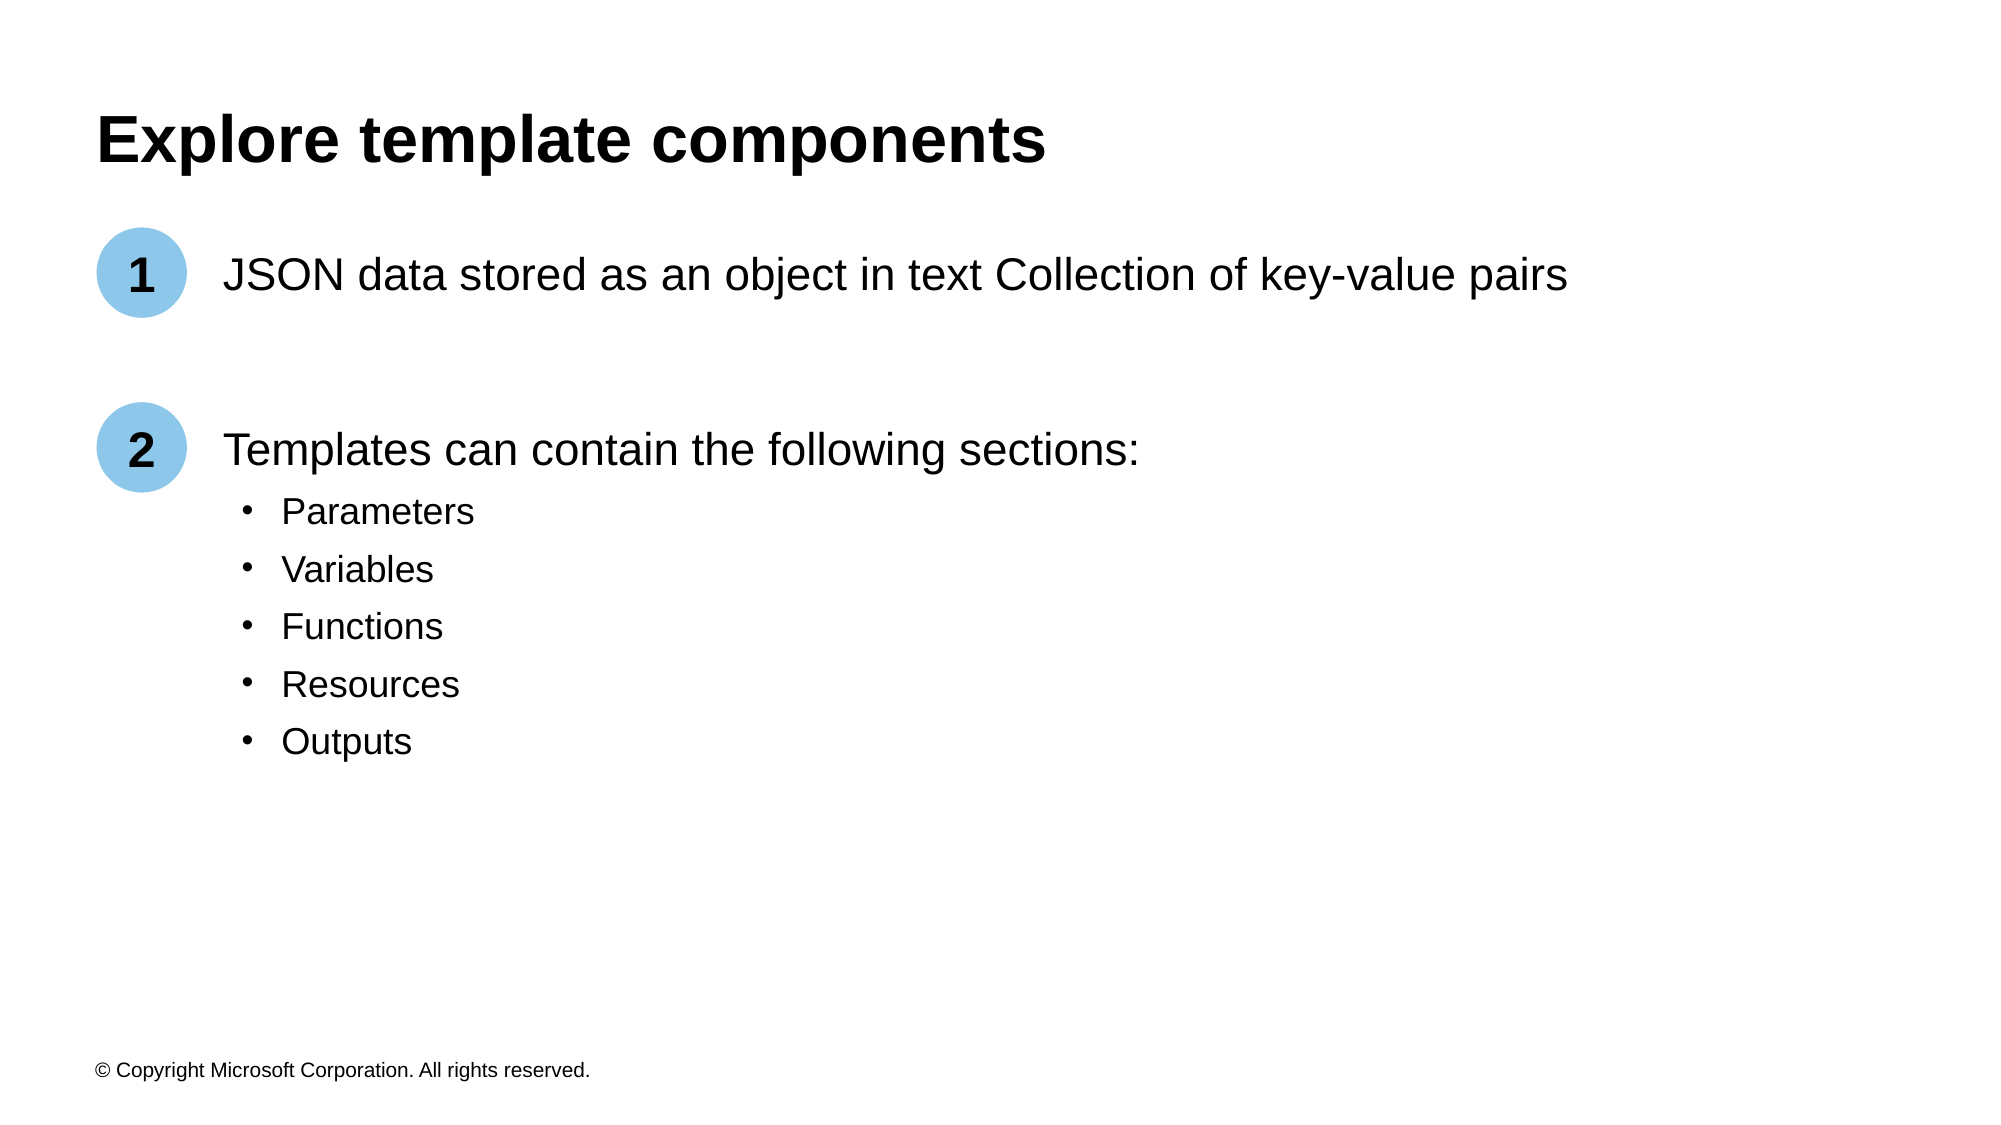

# Explore template components
1
JSON data stored as an object in text Collection of key-value pairs
2
Templates can contain the following sections:
Parameters
Variables
Functions
Resources
Outputs